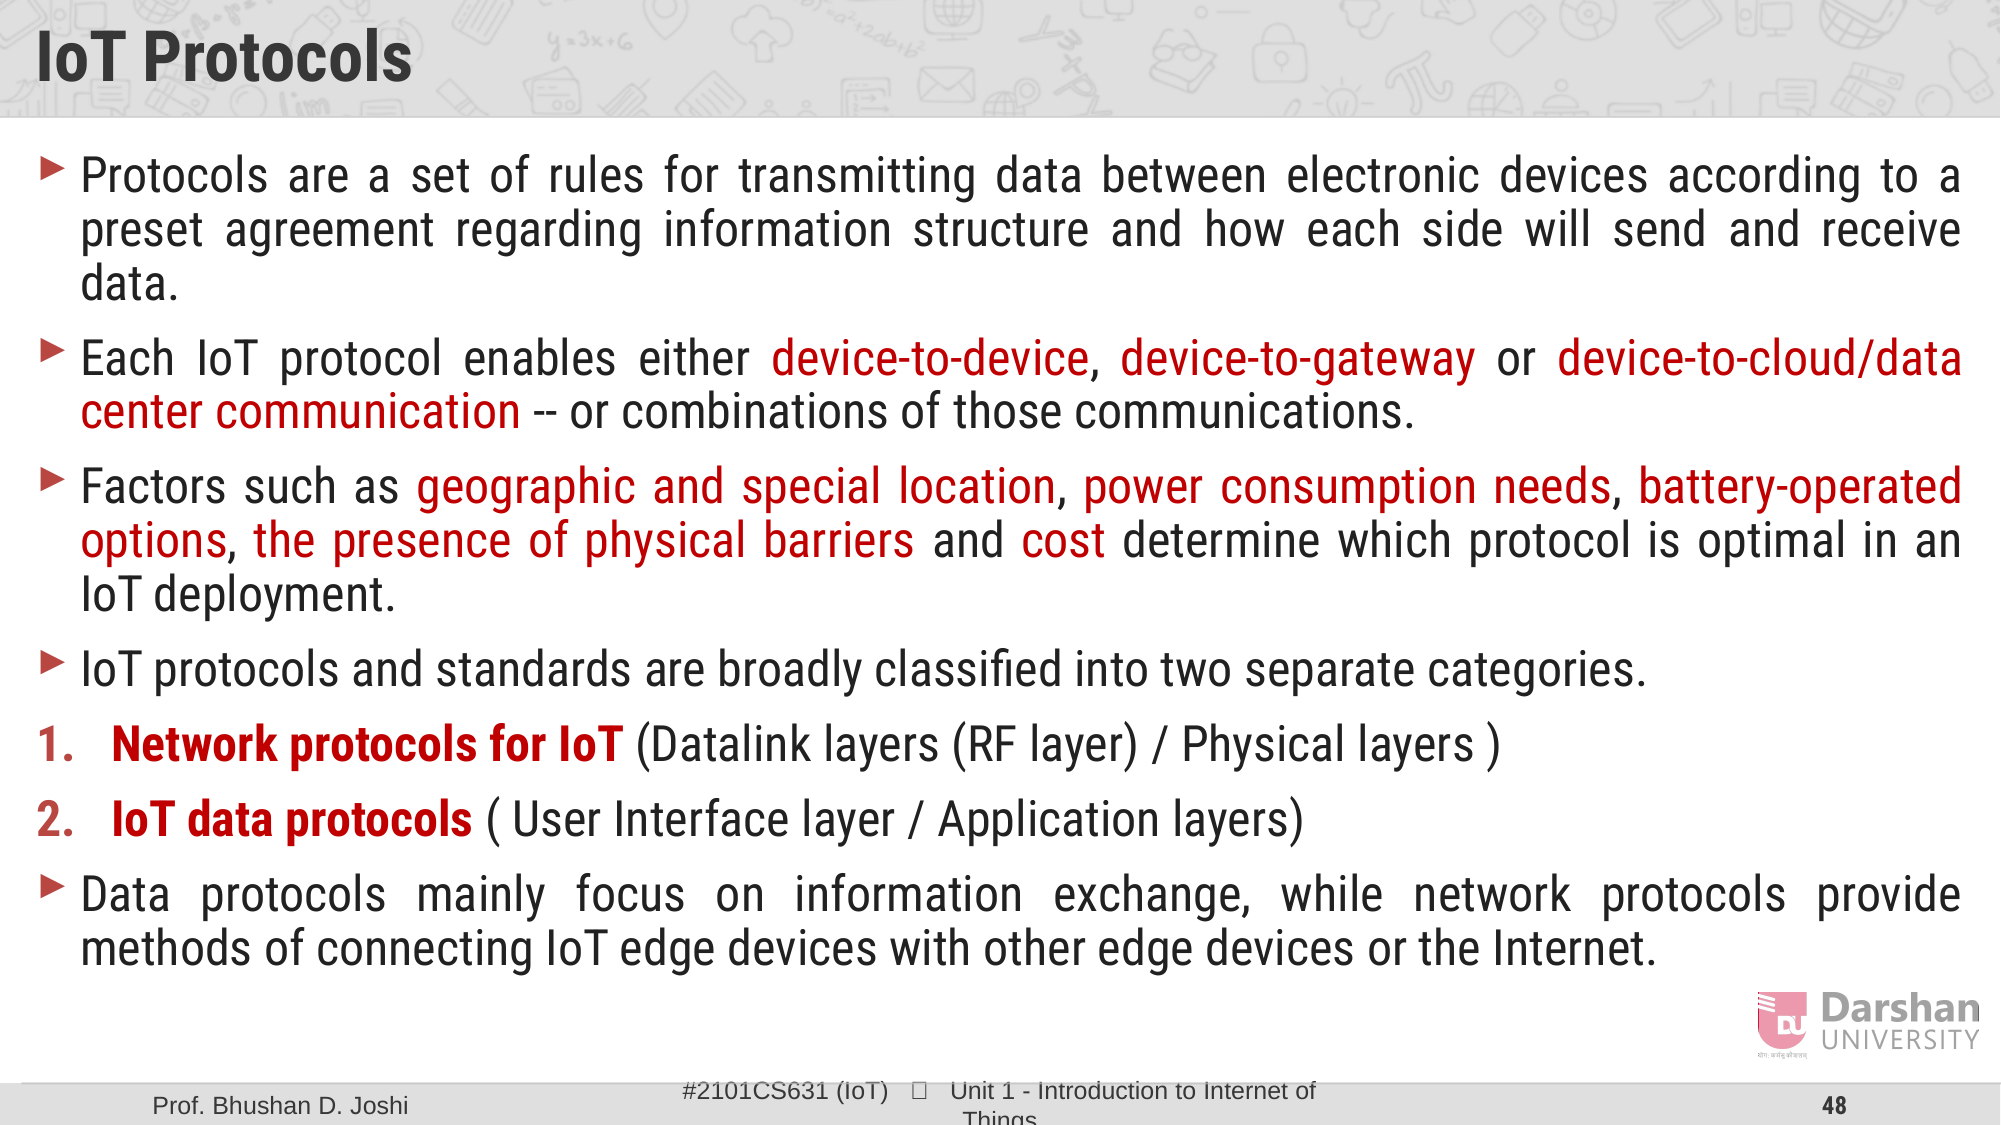

# IoT Protocols
Protocols are a set of rules for transmitting data between electronic devices according to a preset agreement regarding information structure and how each side will send and receive data.
Each IoT protocol enables either device-to-device, device-to-gateway or device-to-cloud/data center communication -- or combinations of those communications.
Factors such as geographic and special location, power consumption needs, battery-operated options, the presence of physical barriers and cost determine which protocol is optimal in an IoT deployment.
IoT protocols and standards are broadly classified into two separate categories.
Network protocols for IoT (Datalink layers (RF layer) / Physical layers )
IoT data protocols ( User Interface layer / Application layers)
Data protocols mainly focus on information exchange, while network protocols provide methods of connecting IoT edge devices with other edge devices or the Internet.